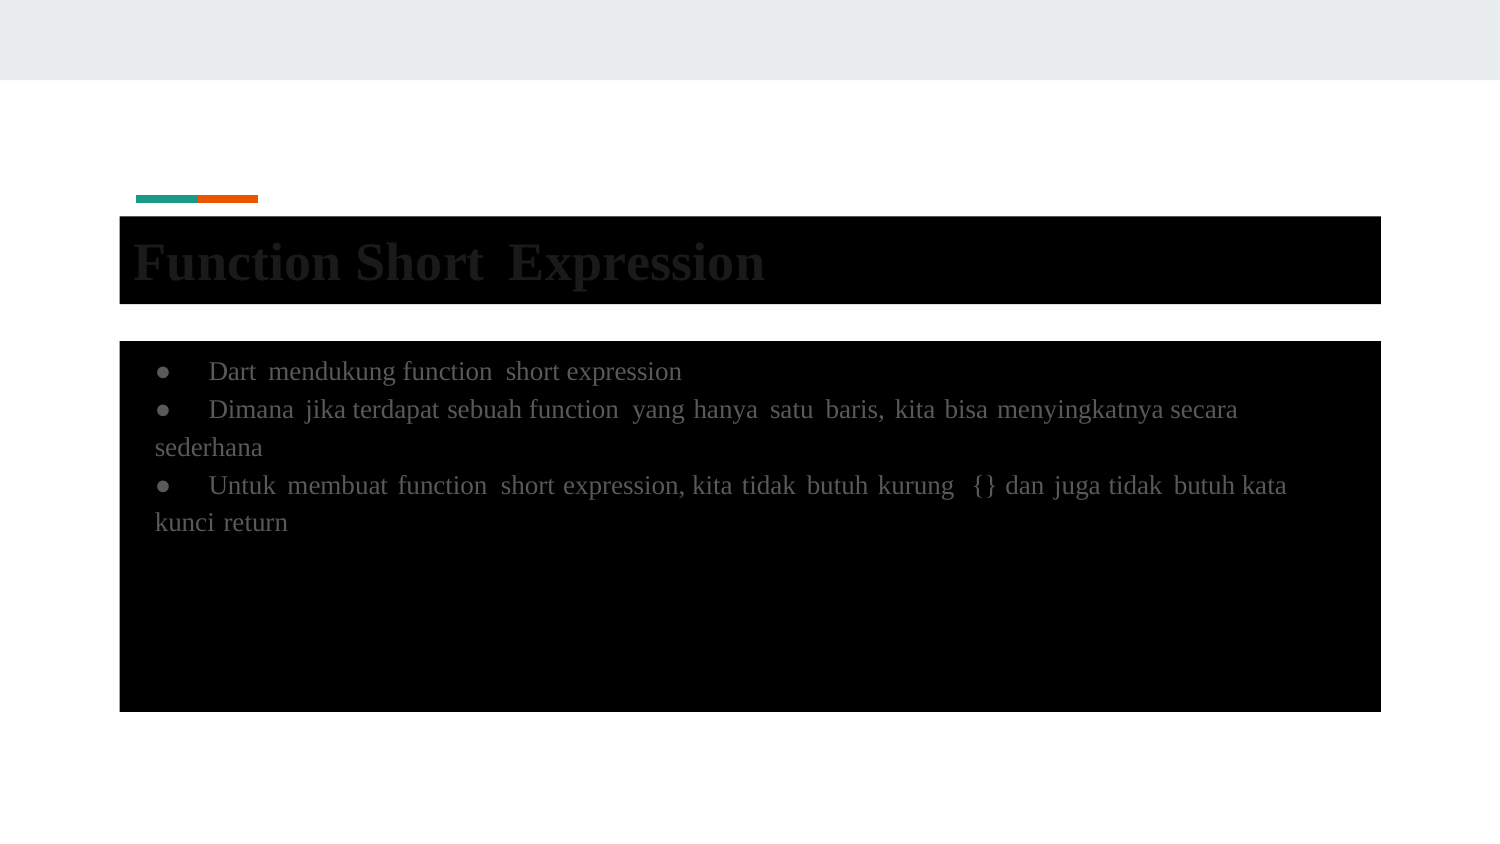

Function Short Expression

●    Dart mendukung function short expression
●	Dimana jika terdapat sebuah function yang hanya satu baris, kita bisa menyingkatnya secara
sederhana
●	Untuk membuat function short expression, kita tidak butuh kurung  {} dan juga tidak butuh kata
kunci return